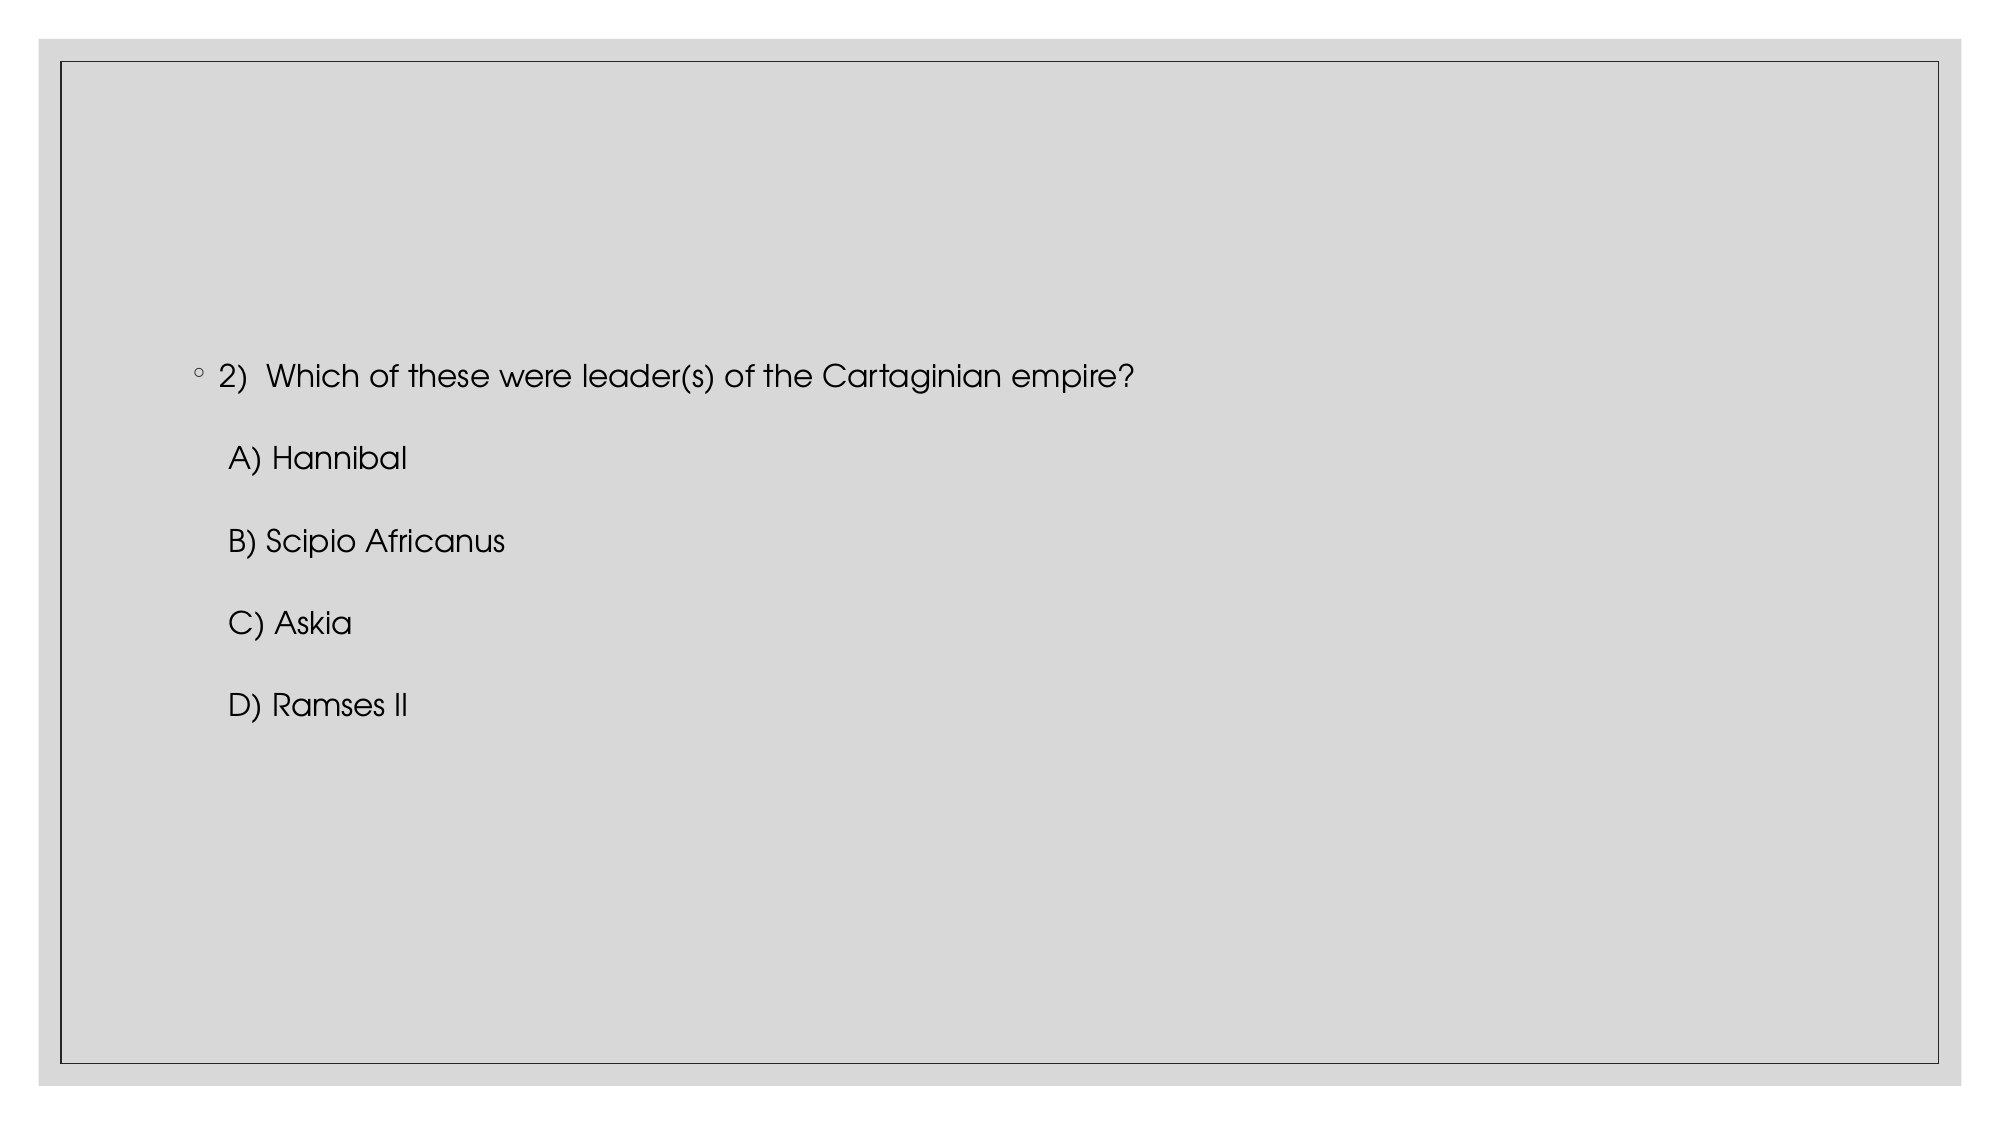

#
2)  Which of these were leader(s) of the Cartaginian empire?
 A) Hannibal
 B) Scipio Africanus
 C) Askia
 D) Ramses II